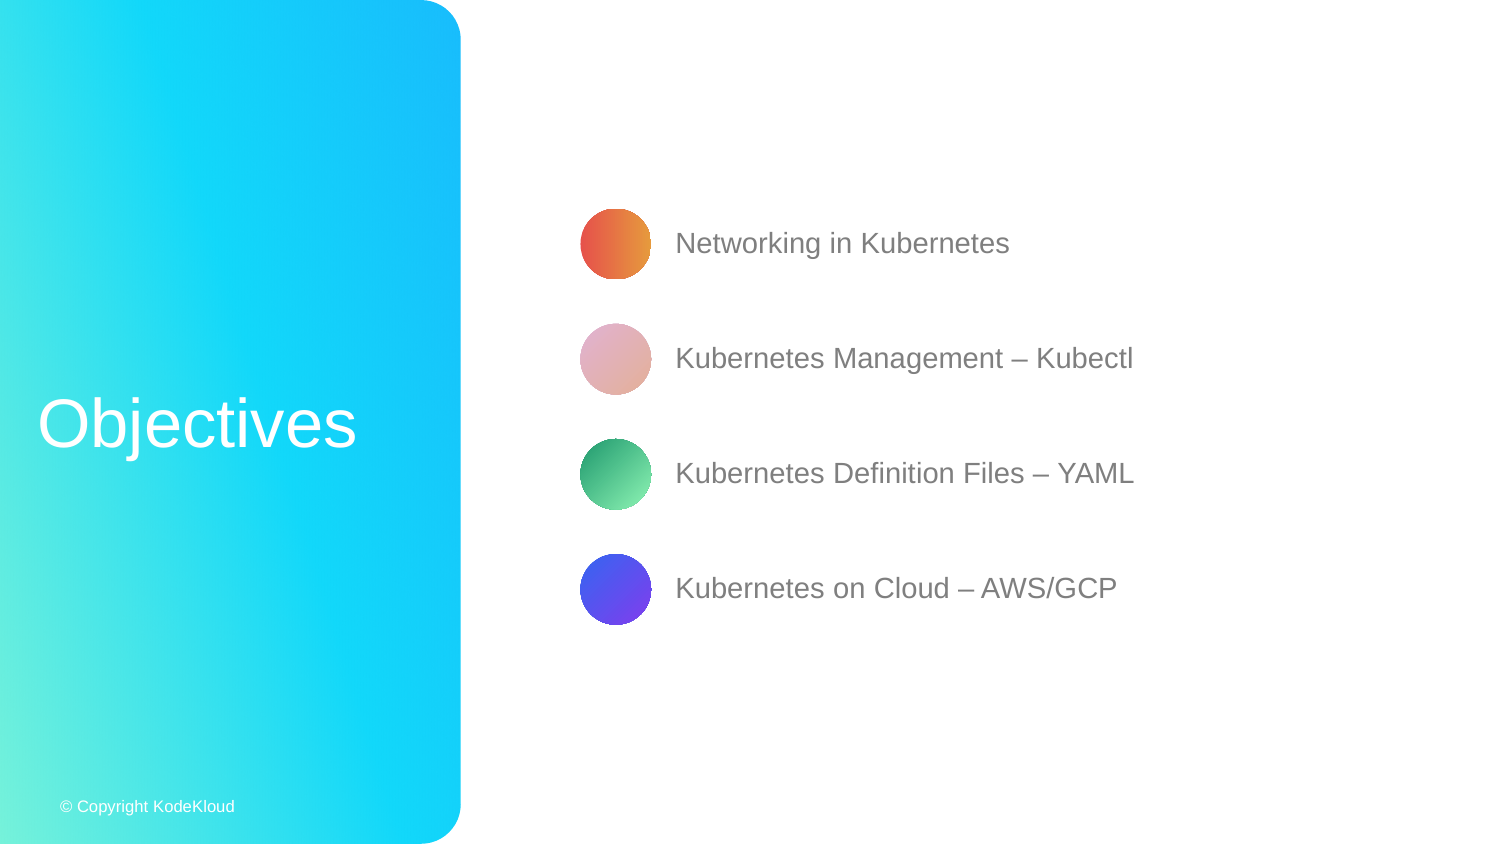

Networking in Kubernetes

Kubernetes Management – Kubectl
# Objectives

Kubernetes Definition Files – YAML

Kubernetes on Cloud – AWS/GCP